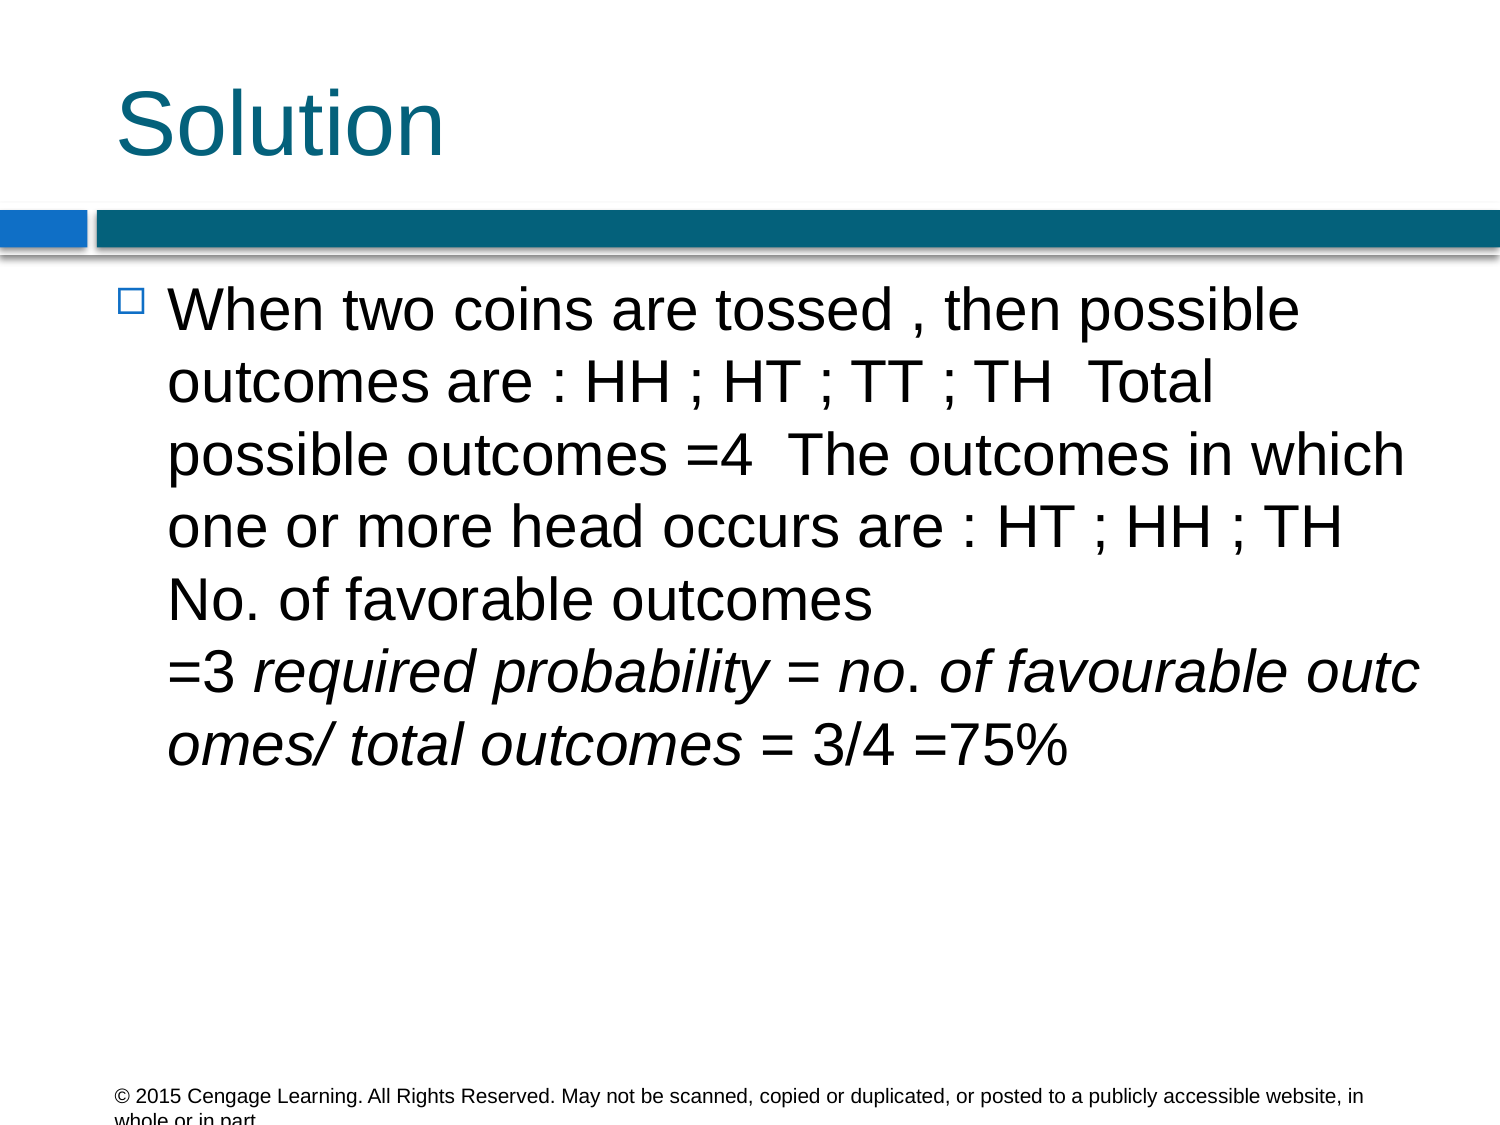

# Solution
When two coins are tossed , then possible outcomes are : HH ; HT ; TT ; TH  Total possible outcomes =4  The outcomes in which one or more head occurs are : ​HT ; HH ; TH No. of favorable outcomes =3 required probability = no. of favourable outcomes/ total outcomes = 3/4 =75%